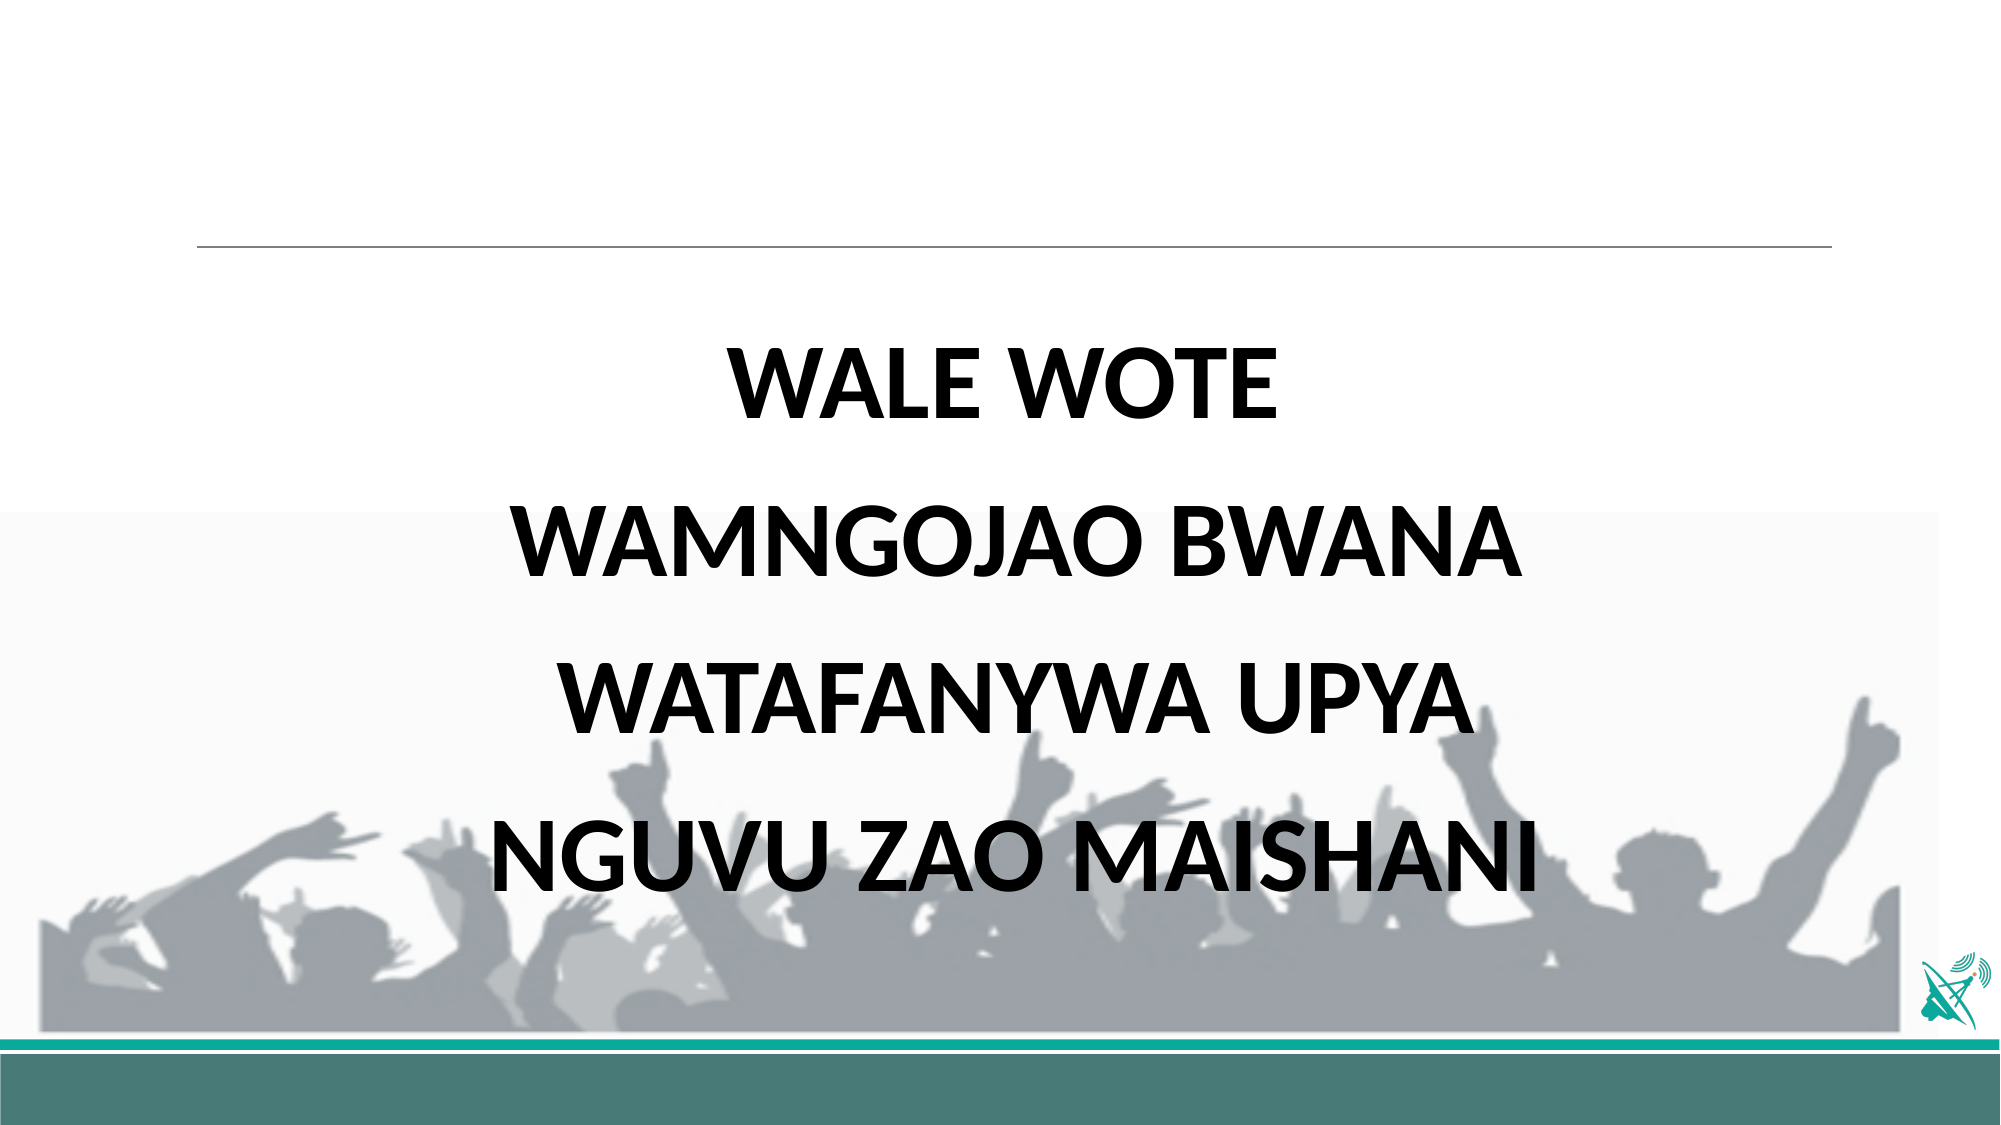

WALE WOTE
WAMNGOJAO BWANA
WATAFANYWA UPYA
NGUVU ZAO MAISHANI